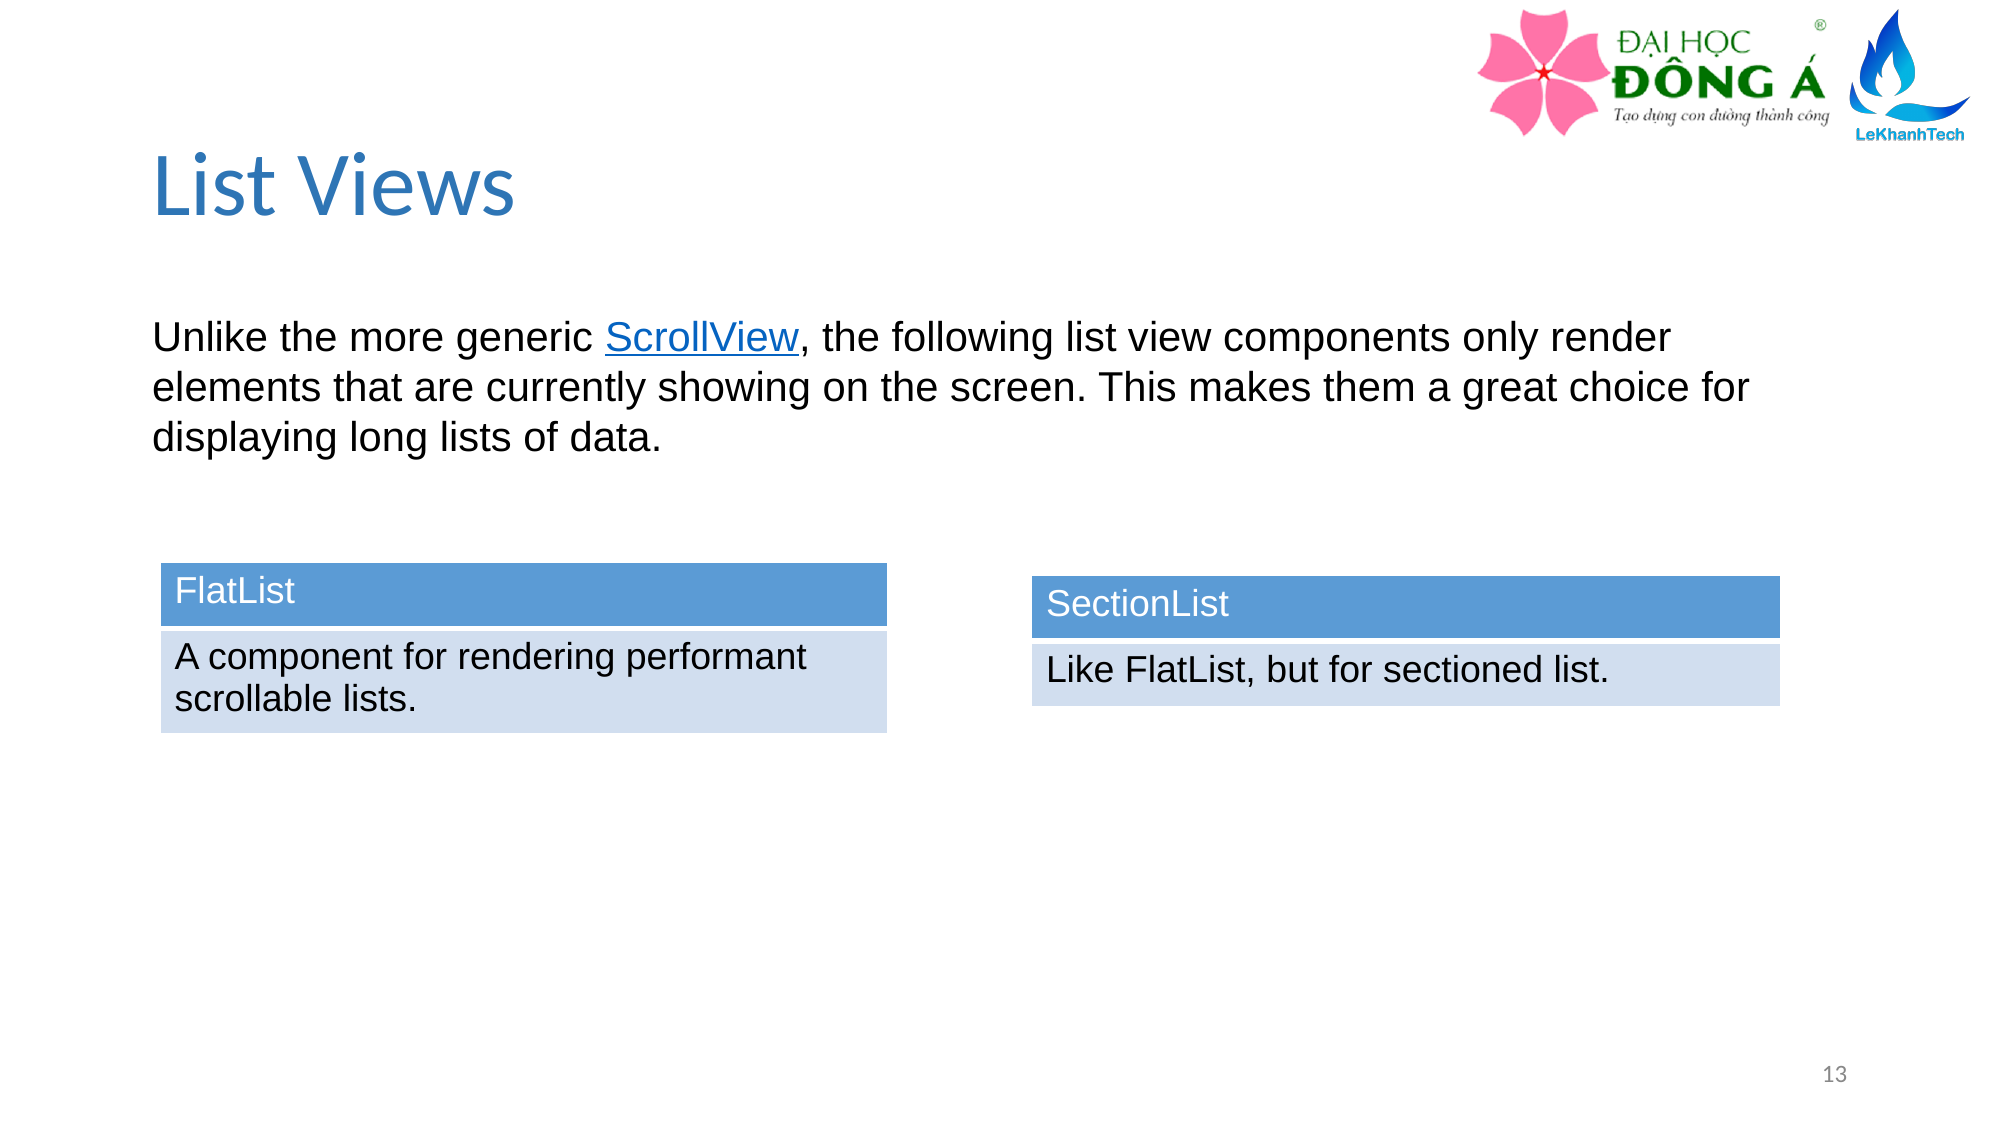

# List Views
Unlike the more generic ScrollView, the following list view components only render elements that are currently showing on the screen. This makes them a great choice for displaying long lists of data.
| FlatList |
| --- |
| A component for rendering performant scrollable lists. |
| SectionList |
| --- |
| Like FlatList, but for sectioned list. |
13